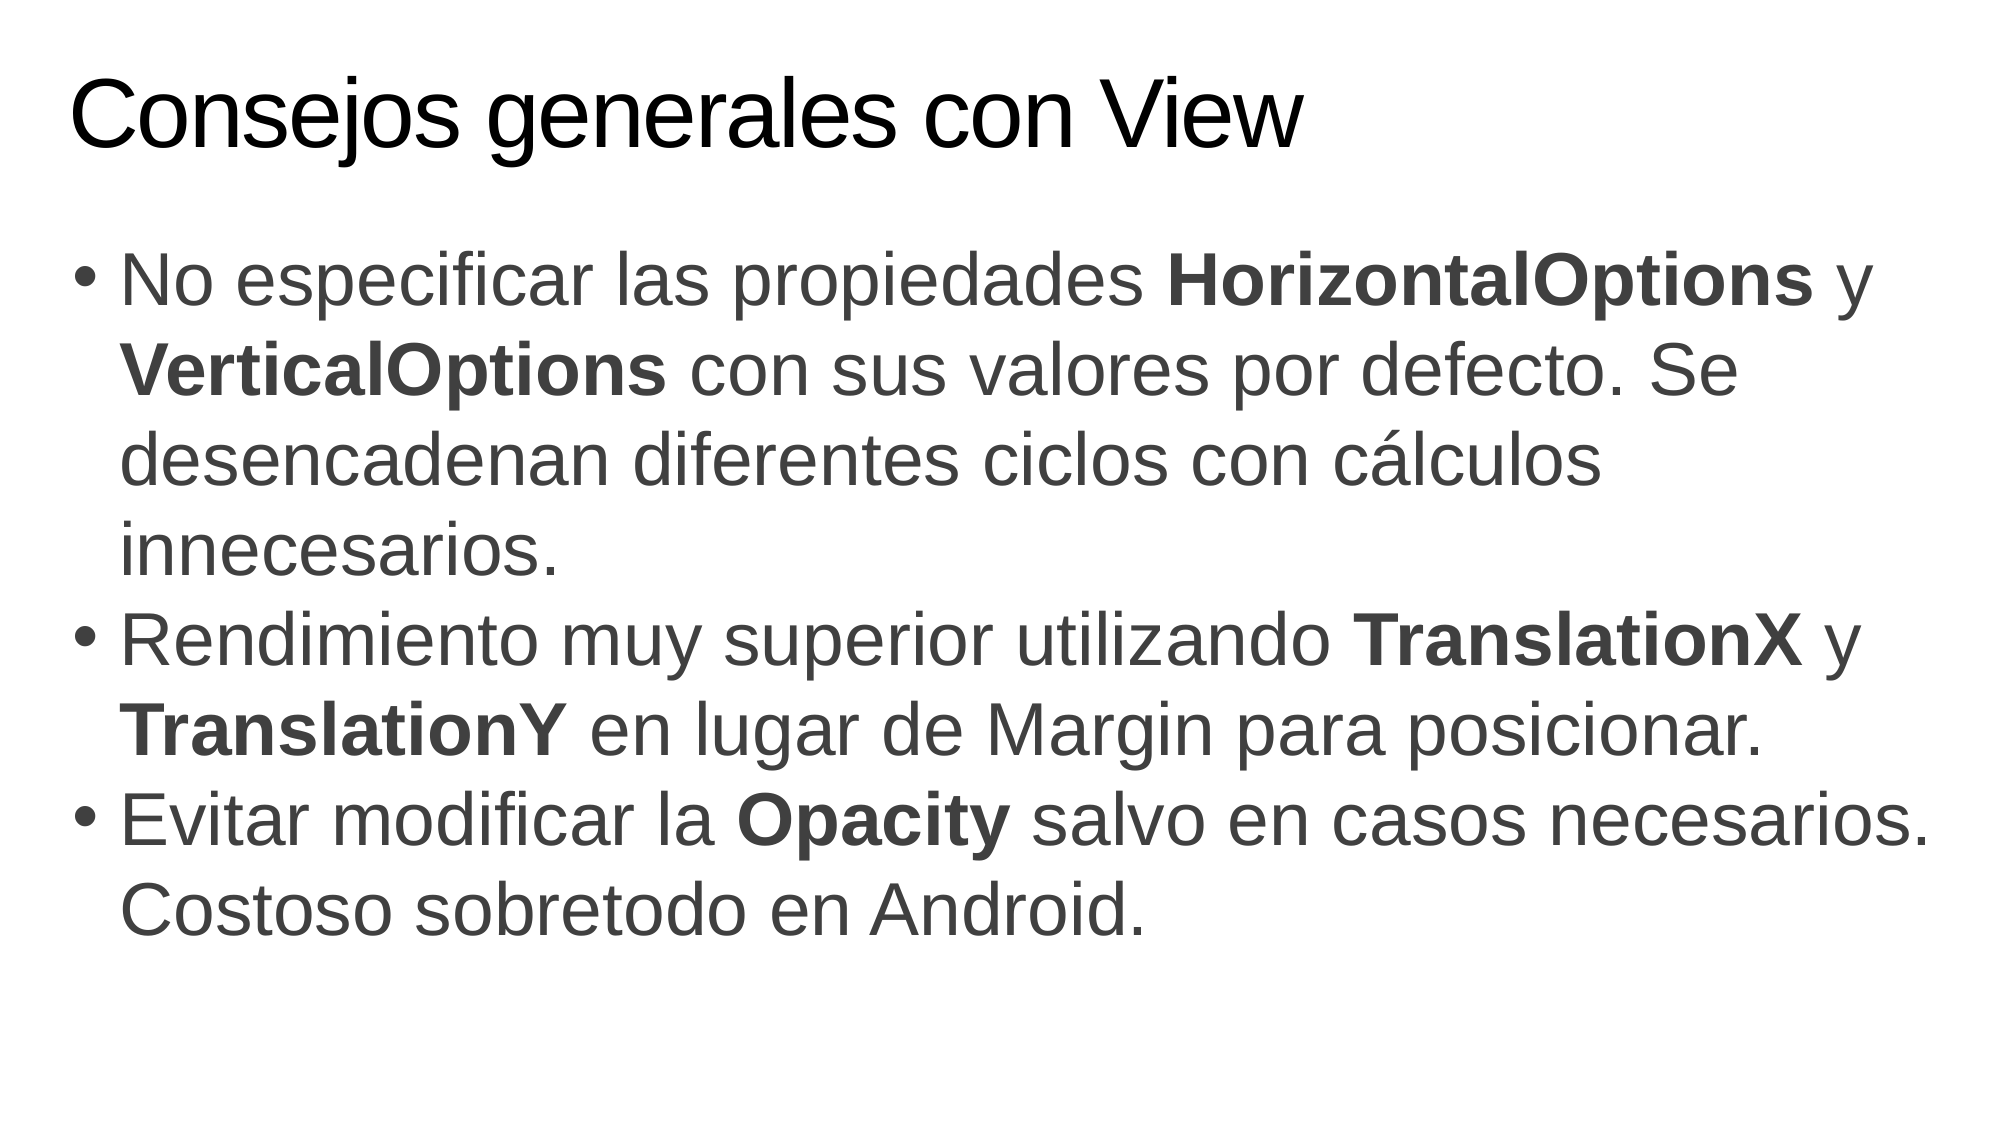

# Consejos generales con View
No especificar las propiedades HorizontalOptions y VerticalOptions con sus valores por defecto. Se desencadenan diferentes ciclos con cálculos innecesarios.
Rendimiento muy superior utilizando TranslationX y TranslationY en lugar de Margin para posicionar.
Evitar modificar la Opacity salvo en casos necesarios. Costoso sobretodo en Android.